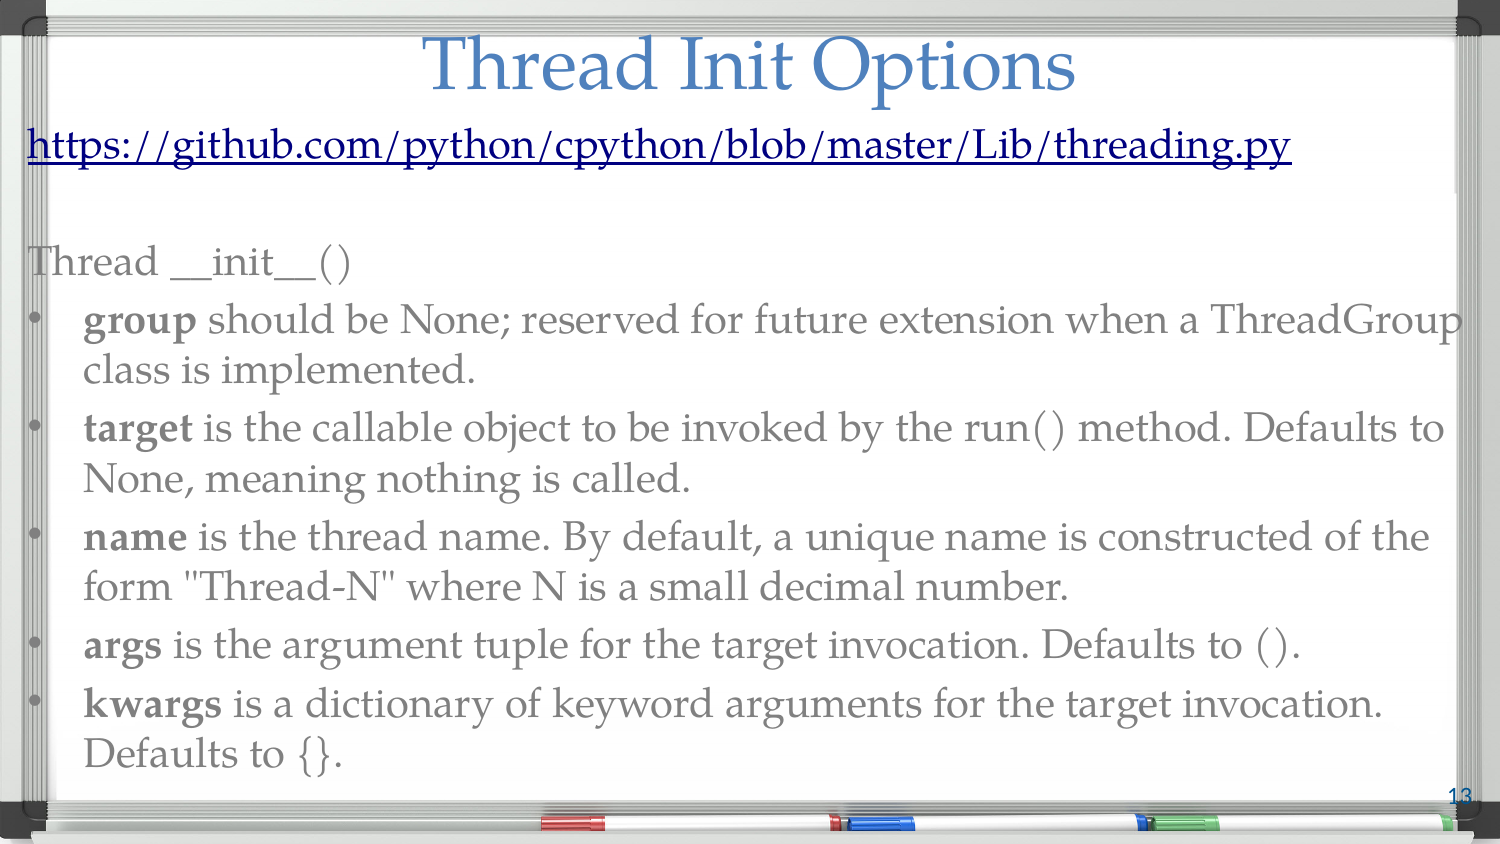

# Thread Init Options
https://github.com/python/cpython/blob/master/Lib/threading.py

Thread __init__()
group should be None; reserved for future extension when a ThreadGroup class is implemented.
target is the callable object to be invoked by the run() method. Defaults to None, meaning nothing is called.
name is the thread name. By default, a unique name is constructed of the form "Thread-N" where N is a small decimal number.
args is the argument tuple for the target invocation. Defaults to ().
kwargs is a dictionary of keyword arguments for the target invocation. Defaults to {}.

13